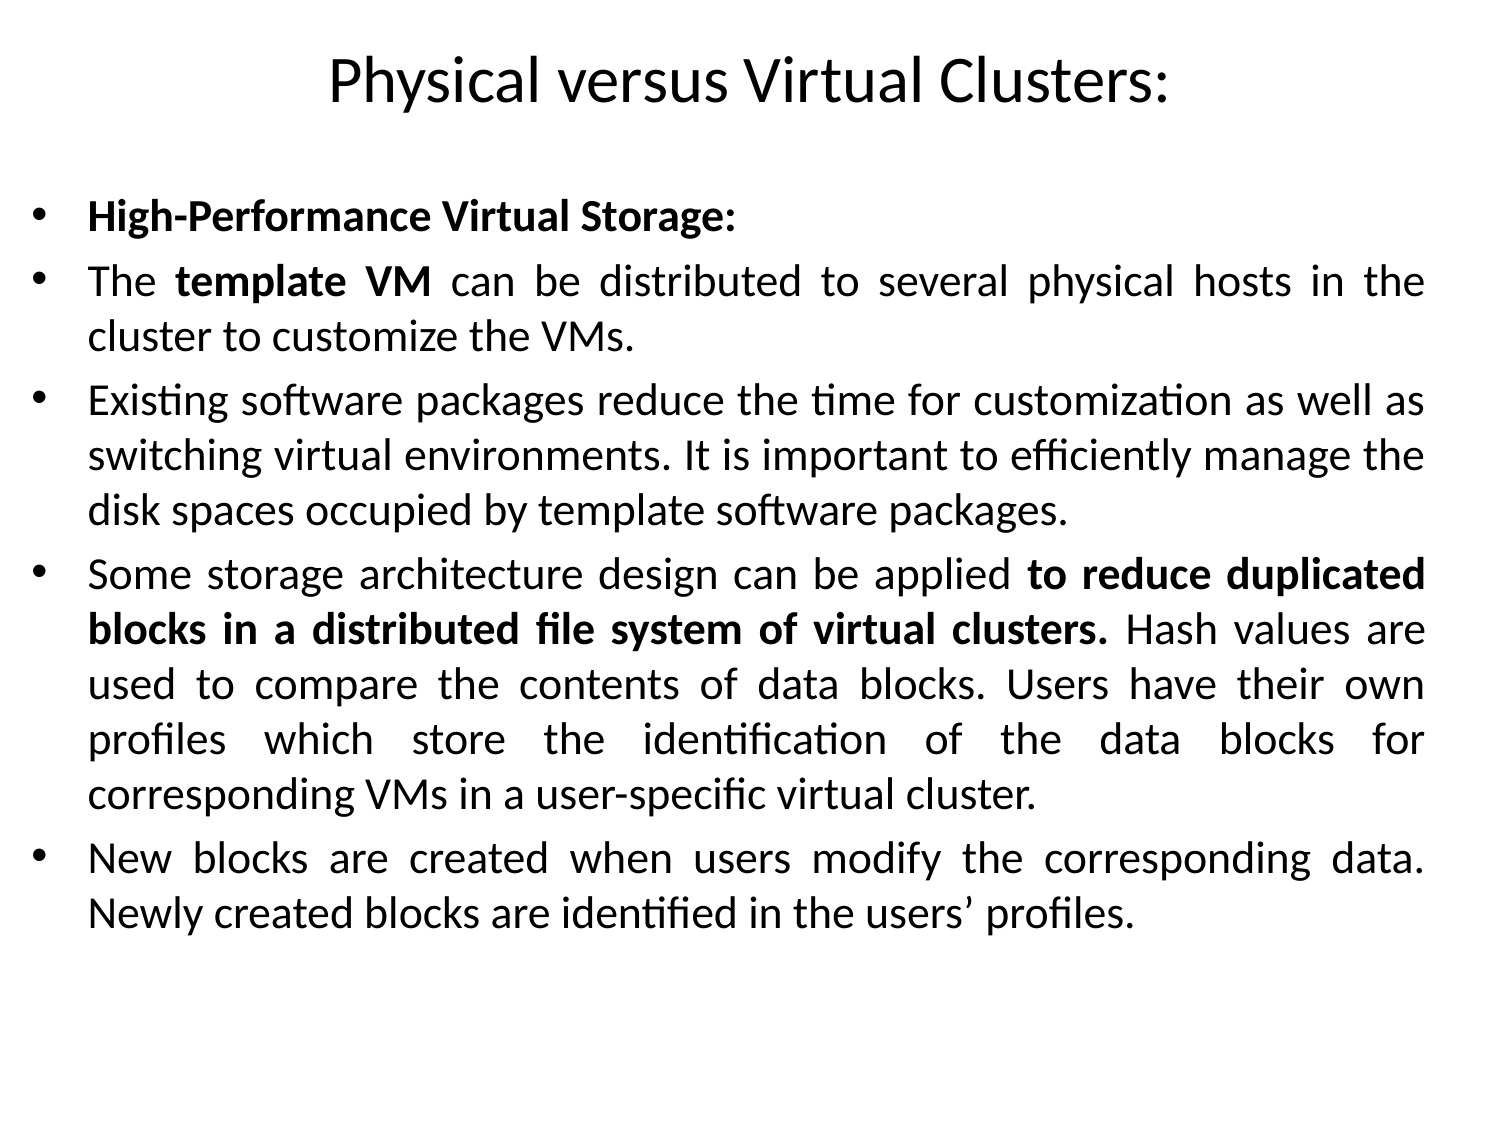

# Physical versus Virtual Clusters:
High-Performance Virtual Storage:
The template VM can be distributed to several physical hosts in the cluster to customize the VMs.
Existing software packages reduce the time for customization as well as switching virtual environments. It is important to efficiently manage the disk spaces occupied by template software packages.
Some storage architecture design can be applied to reduce duplicated blocks in a distributed file system of virtual clusters. Hash values are used to compare the contents of data blocks. Users have their own profiles which store the identification of the data blocks for corresponding VMs in a user-specific virtual cluster.
New blocks are created when users modify the corresponding data. Newly created blocks are identified in the users’ profiles.